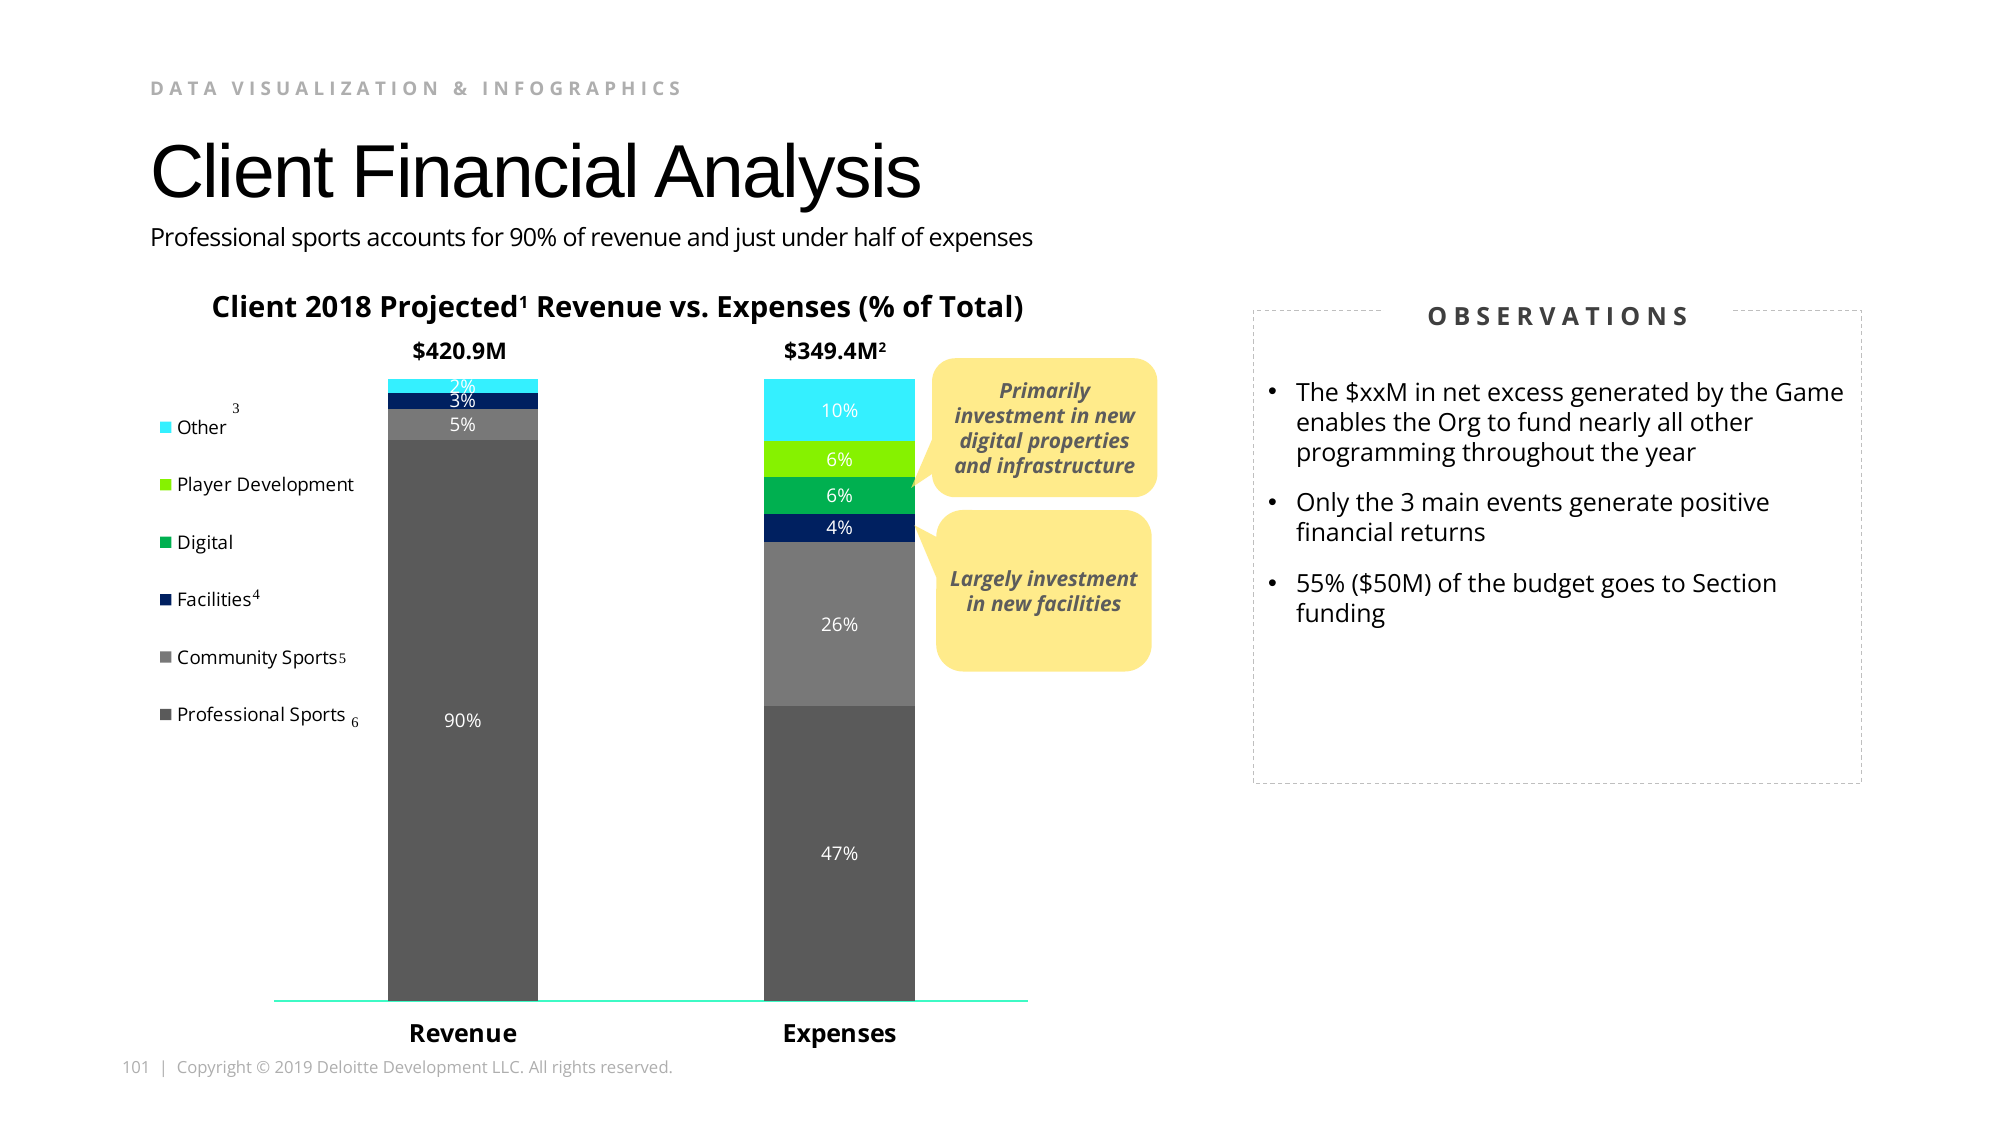

Data Visualization & Infographics
# Client Financial Analysis
Professional sports accounts for 90% of revenue and just under half of expenses

### Chart

| Category | Professional Sports | Community Sports | Facilities | Digital | Player Development | Other |
|---|---|---|---|---|---|---|
| Revenue | 379545.0 | 21182.0 | 10699.0 | 0.0 | 0.0 | 9425.0 |
| Expenses | 165737.0 | 92164.0 | 15674.0 | 20590.0 | 20516.0 | 34676.0 |
Client 2018 Projected1 Revenue vs. Expenses (% of Total)
OBSERVATIONS

The $xxM in net excess generated by the Game enables the Org to fund nearly all other programming throughout the year
Only the 3 main events generate positive financial returns
55% ($50M) of the budget goes to Section funding

$420.9M
$349.4M2
Primarily investment in new digital properties and infrastructure
Largely investment in new facilities